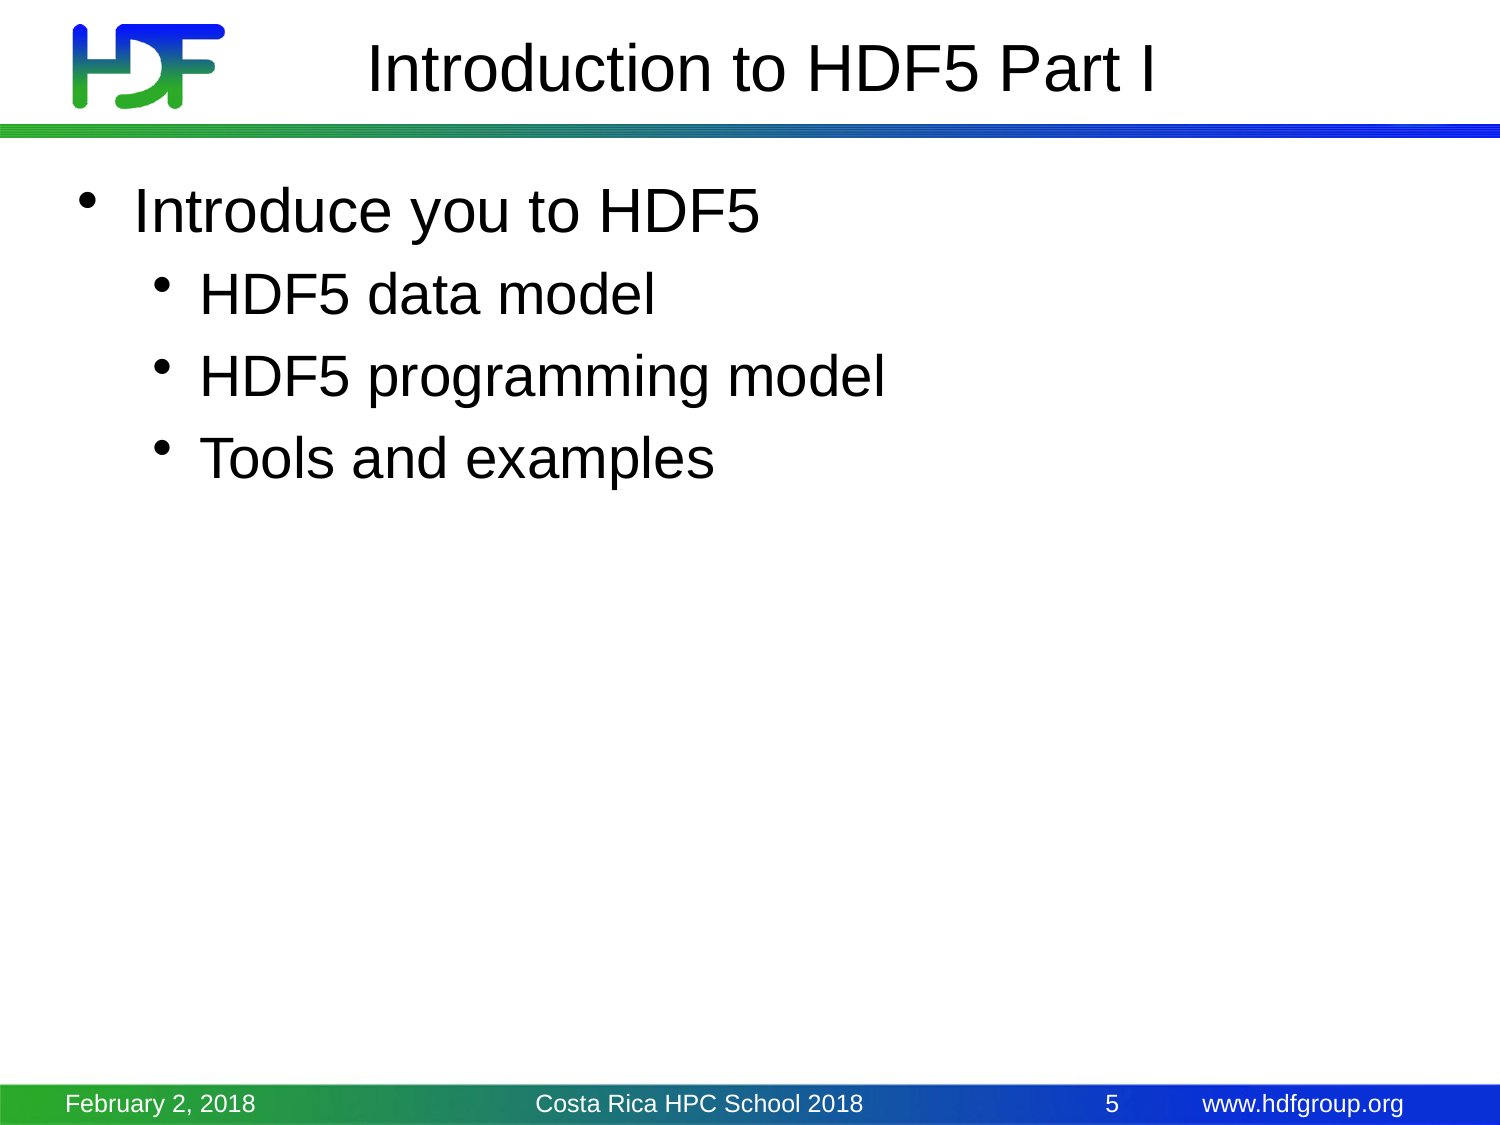

# Introduction to HDF5 Part I
Introduce you to HDF5
HDF5 data model
HDF5 programming model
Tools and examples

February 2, 2018
Costa Rica HPC School 2018
5